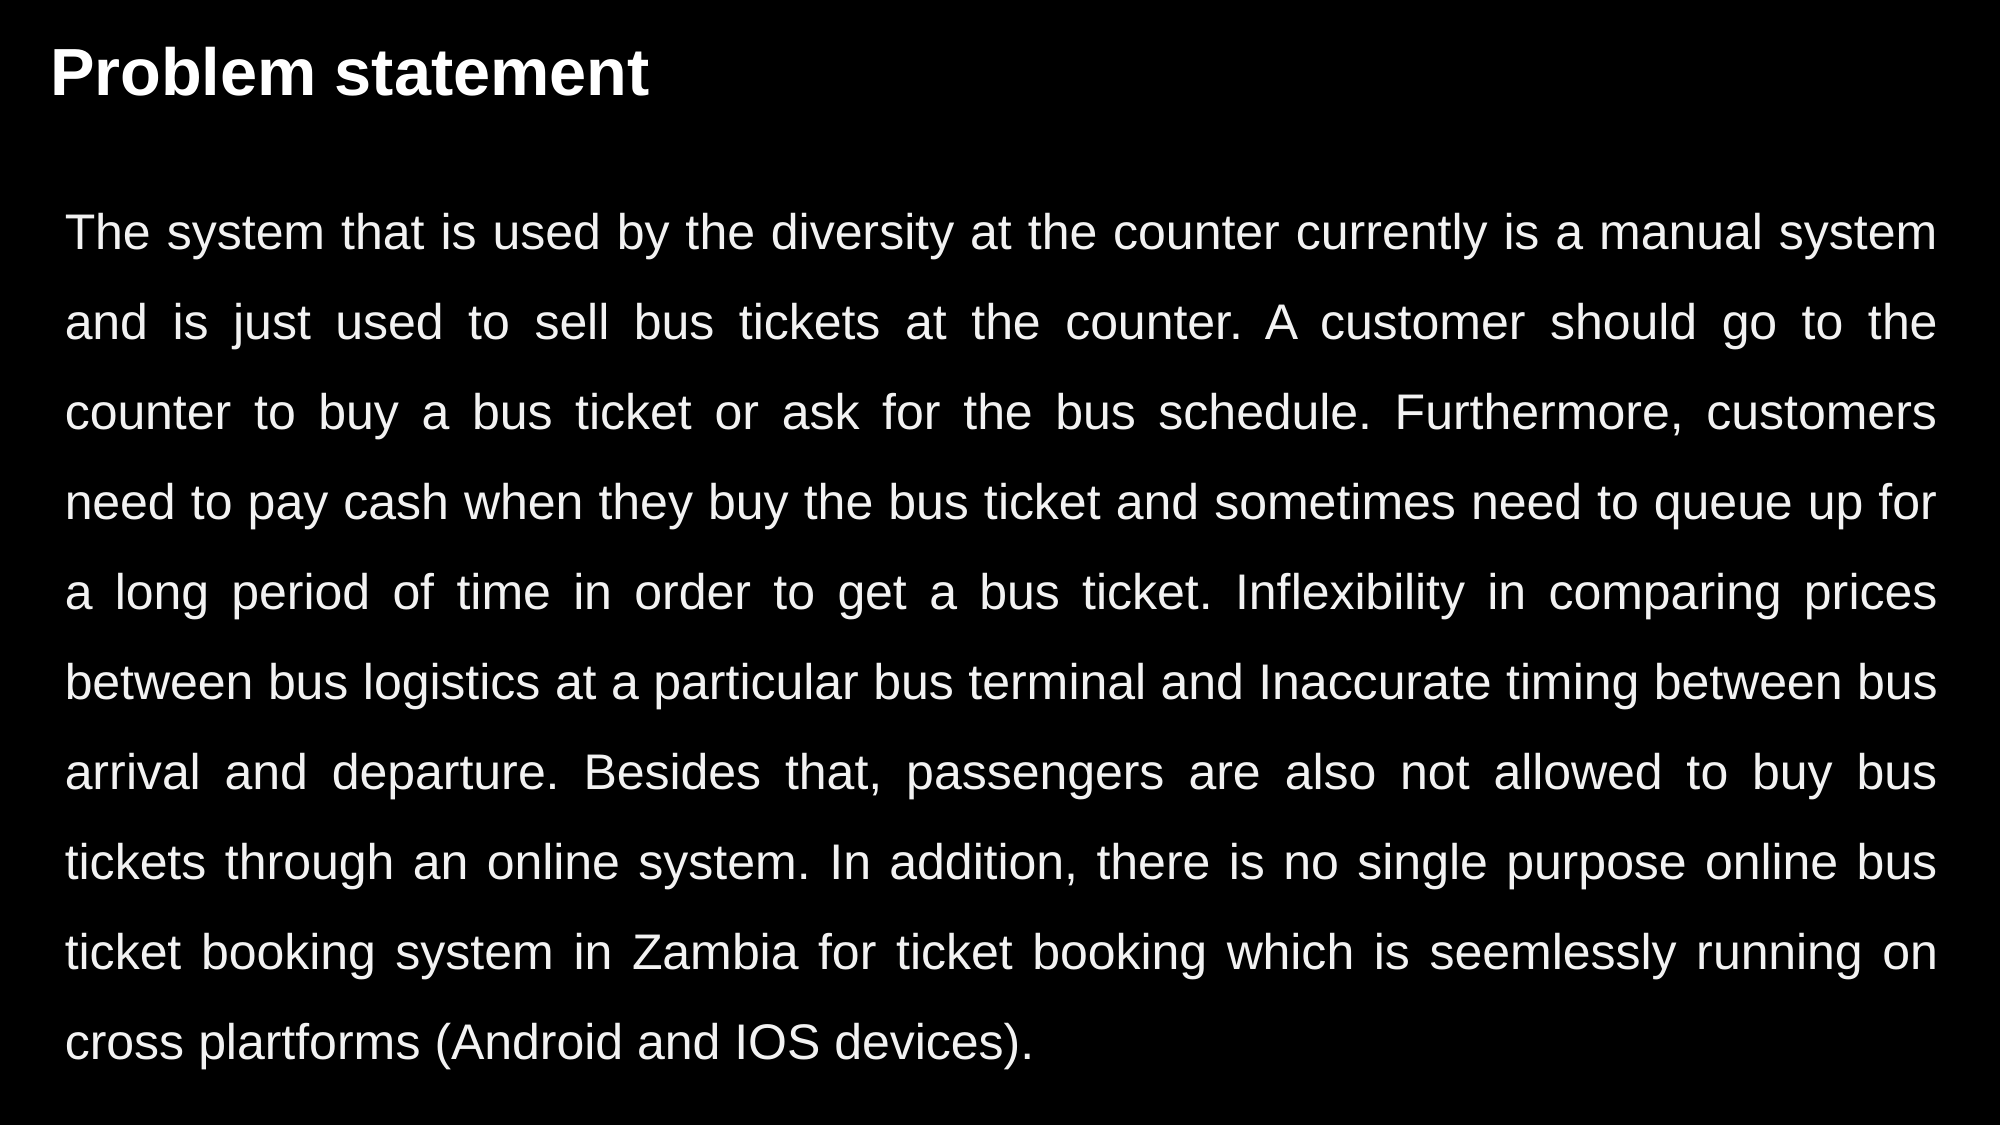

Problem statement
The system that is used by the diversity at the counter currently is a manual system and is just used to sell bus tickets at the counter. A customer should go to the counter to buy a bus ticket or ask for the bus schedule. Furthermore, customers need to pay cash when they buy the bus ticket and sometimes need to queue up for a long period of time in order to get a bus ticket. Inflexibility in comparing prices between bus logistics at a particular bus terminal and Inaccurate timing between bus arrival and departure. Besides that, passengers are also not allowed to buy bus tickets through an online system. In addition, there is no single purpose online bus ticket booking system in Zambia for ticket booking which is seemlessly running on cross plartforms (Android and IOS devices).